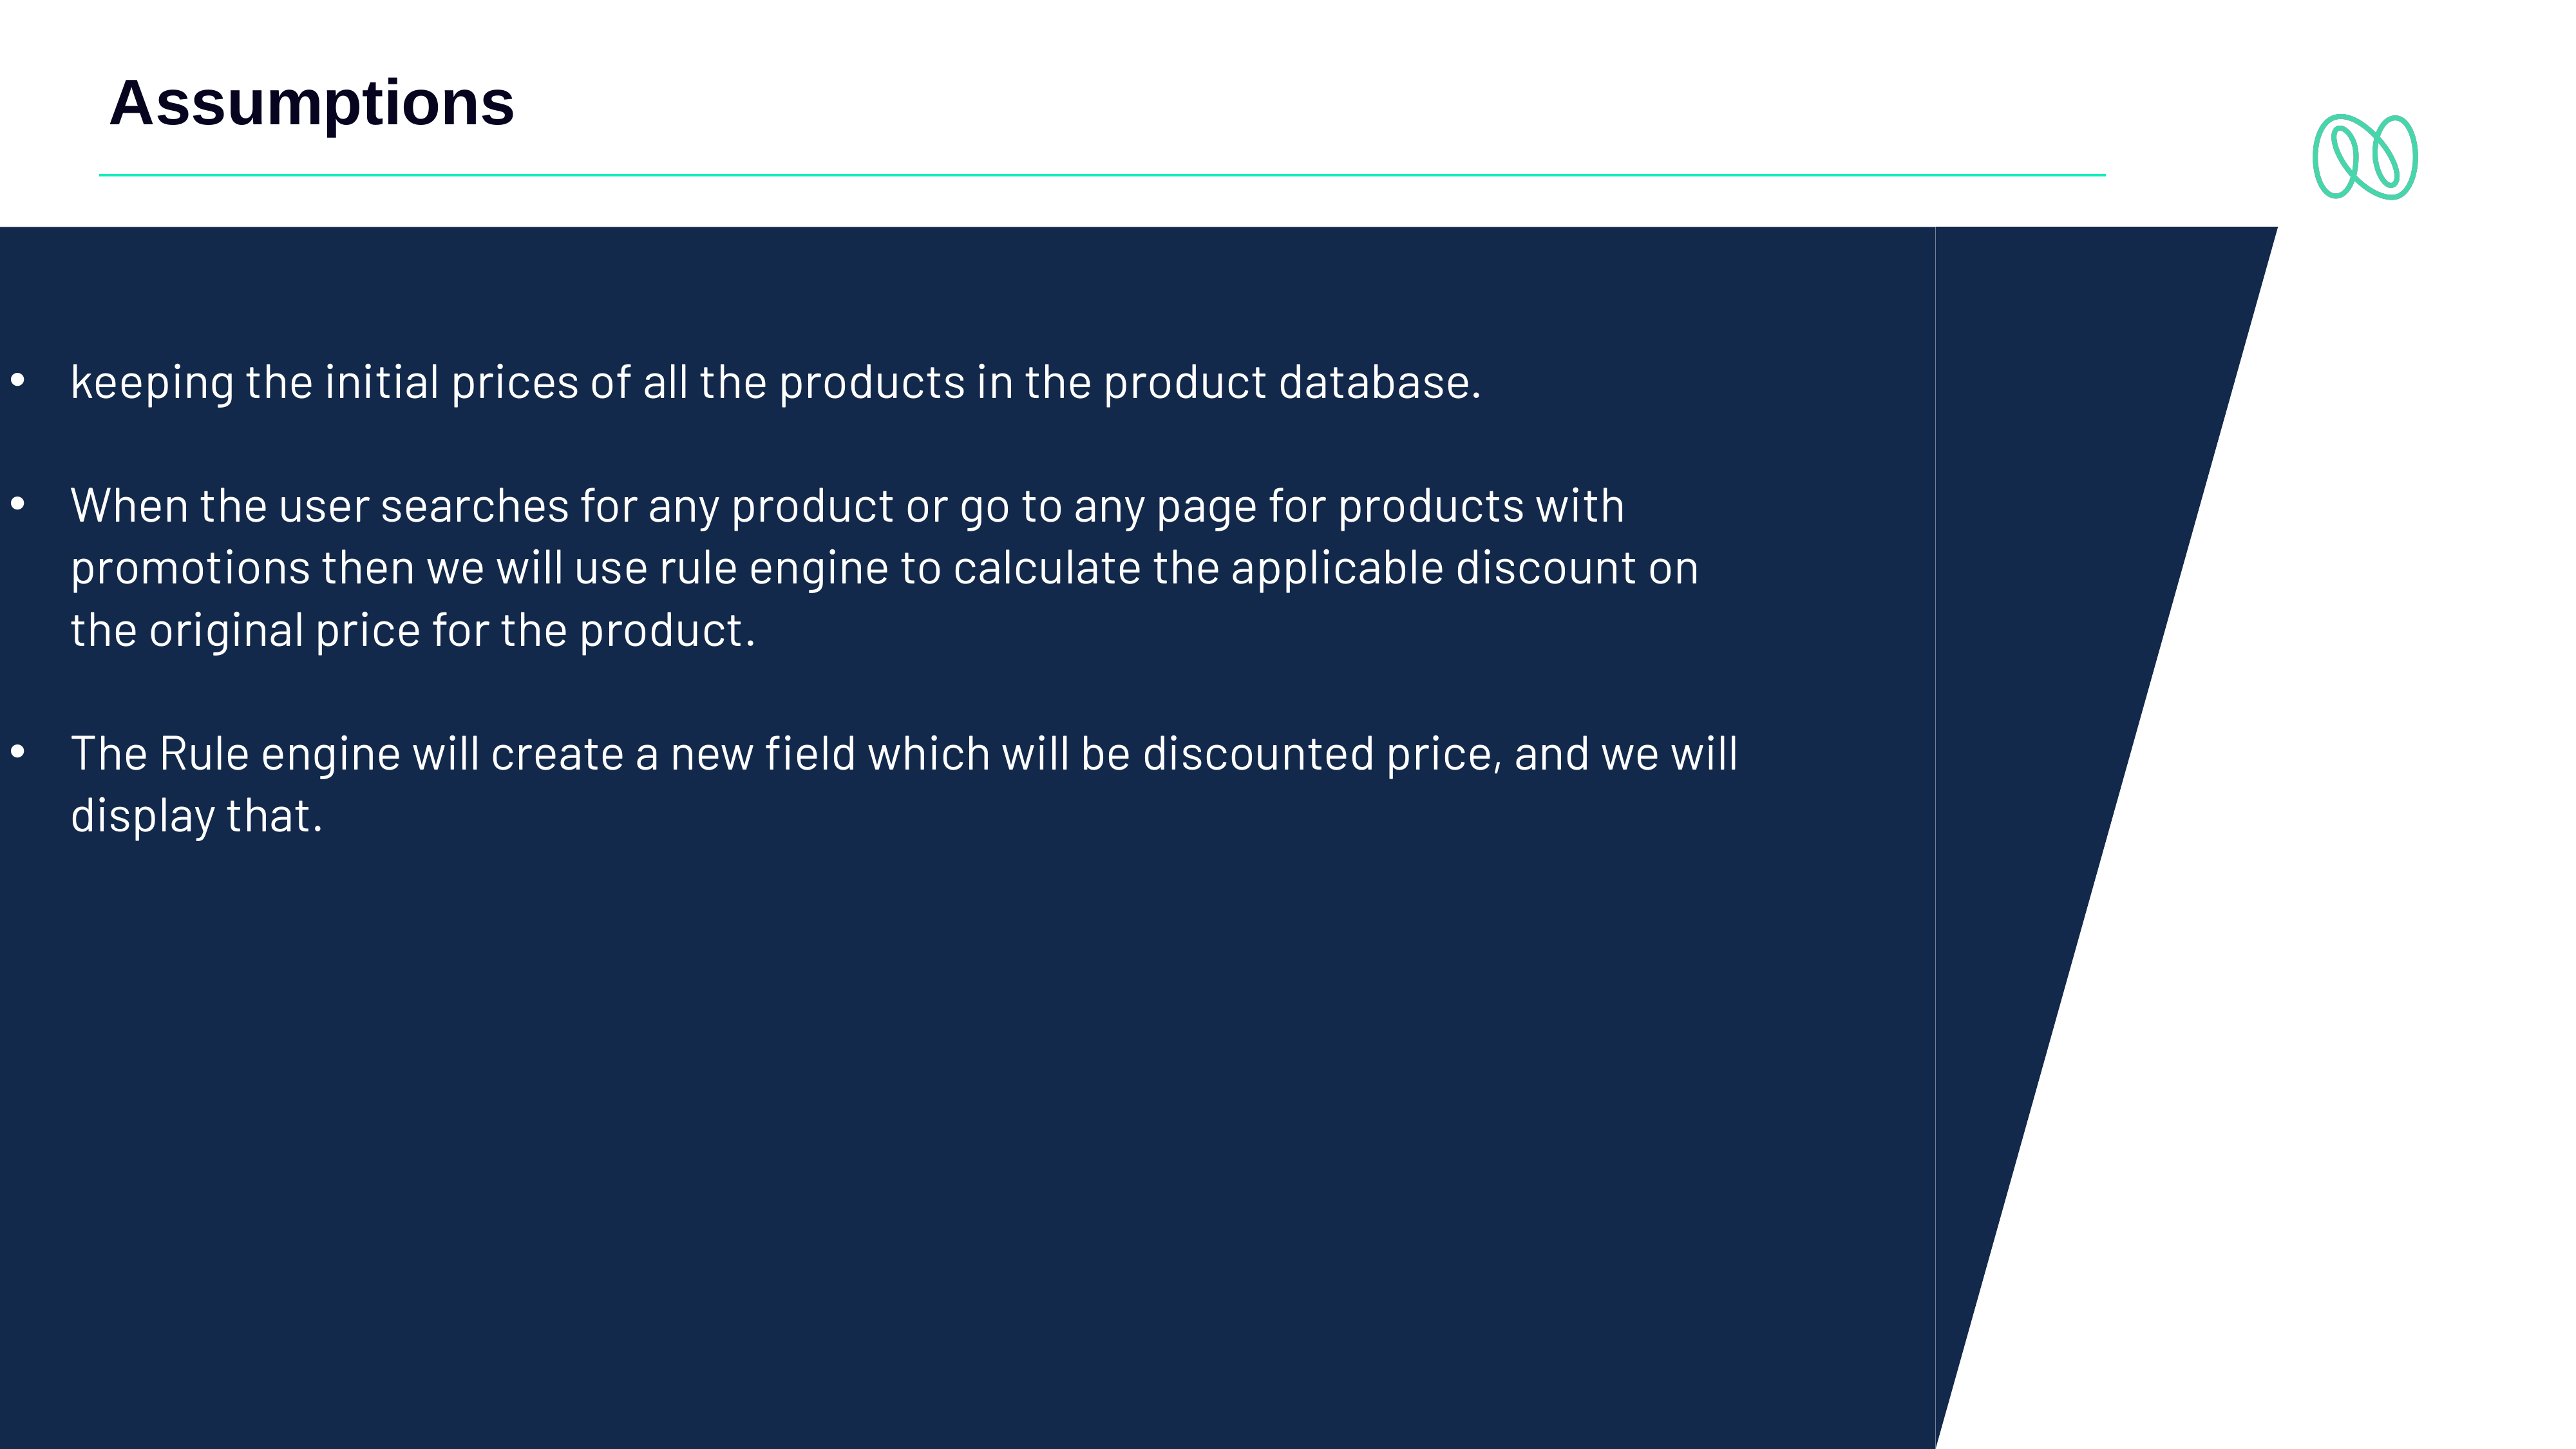

Assumptions

keeping the initial prices of all the products in the product database.

When the user searches for any product or go to any page for products with promotions then we will use rule engine to calculate the applicable discount on the original price for the product.

The Rule engine will create a new field which will be discounted price, and we will display that.